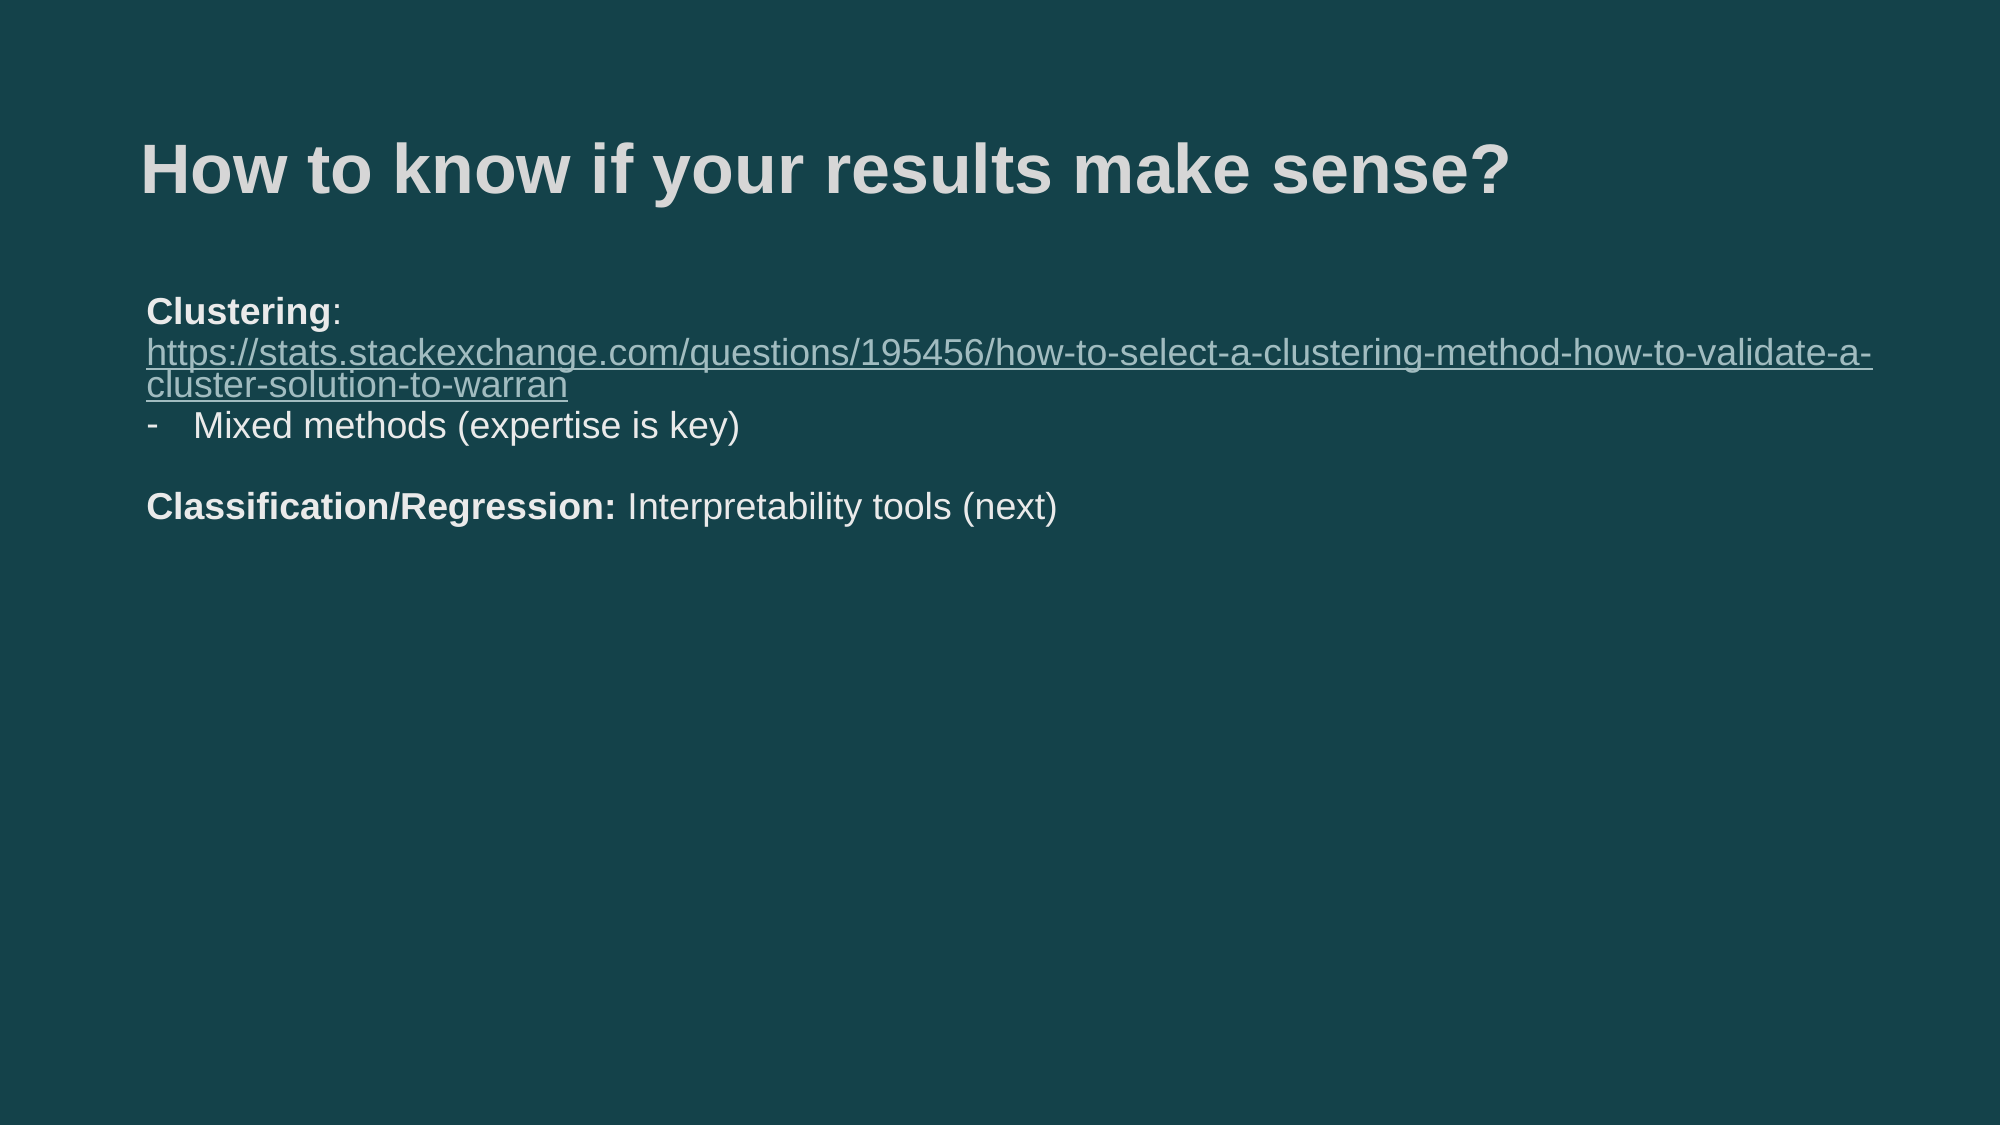

# How to know if your results make sense?
Clustering: https://stats.stackexchange.com/questions/195456/how-to-select-a-clustering-method-how-to-validate-a-cluster-solution-to-warran
Mixed methods (expertise is key)

Classification/Regression: Interpretability tools (next)